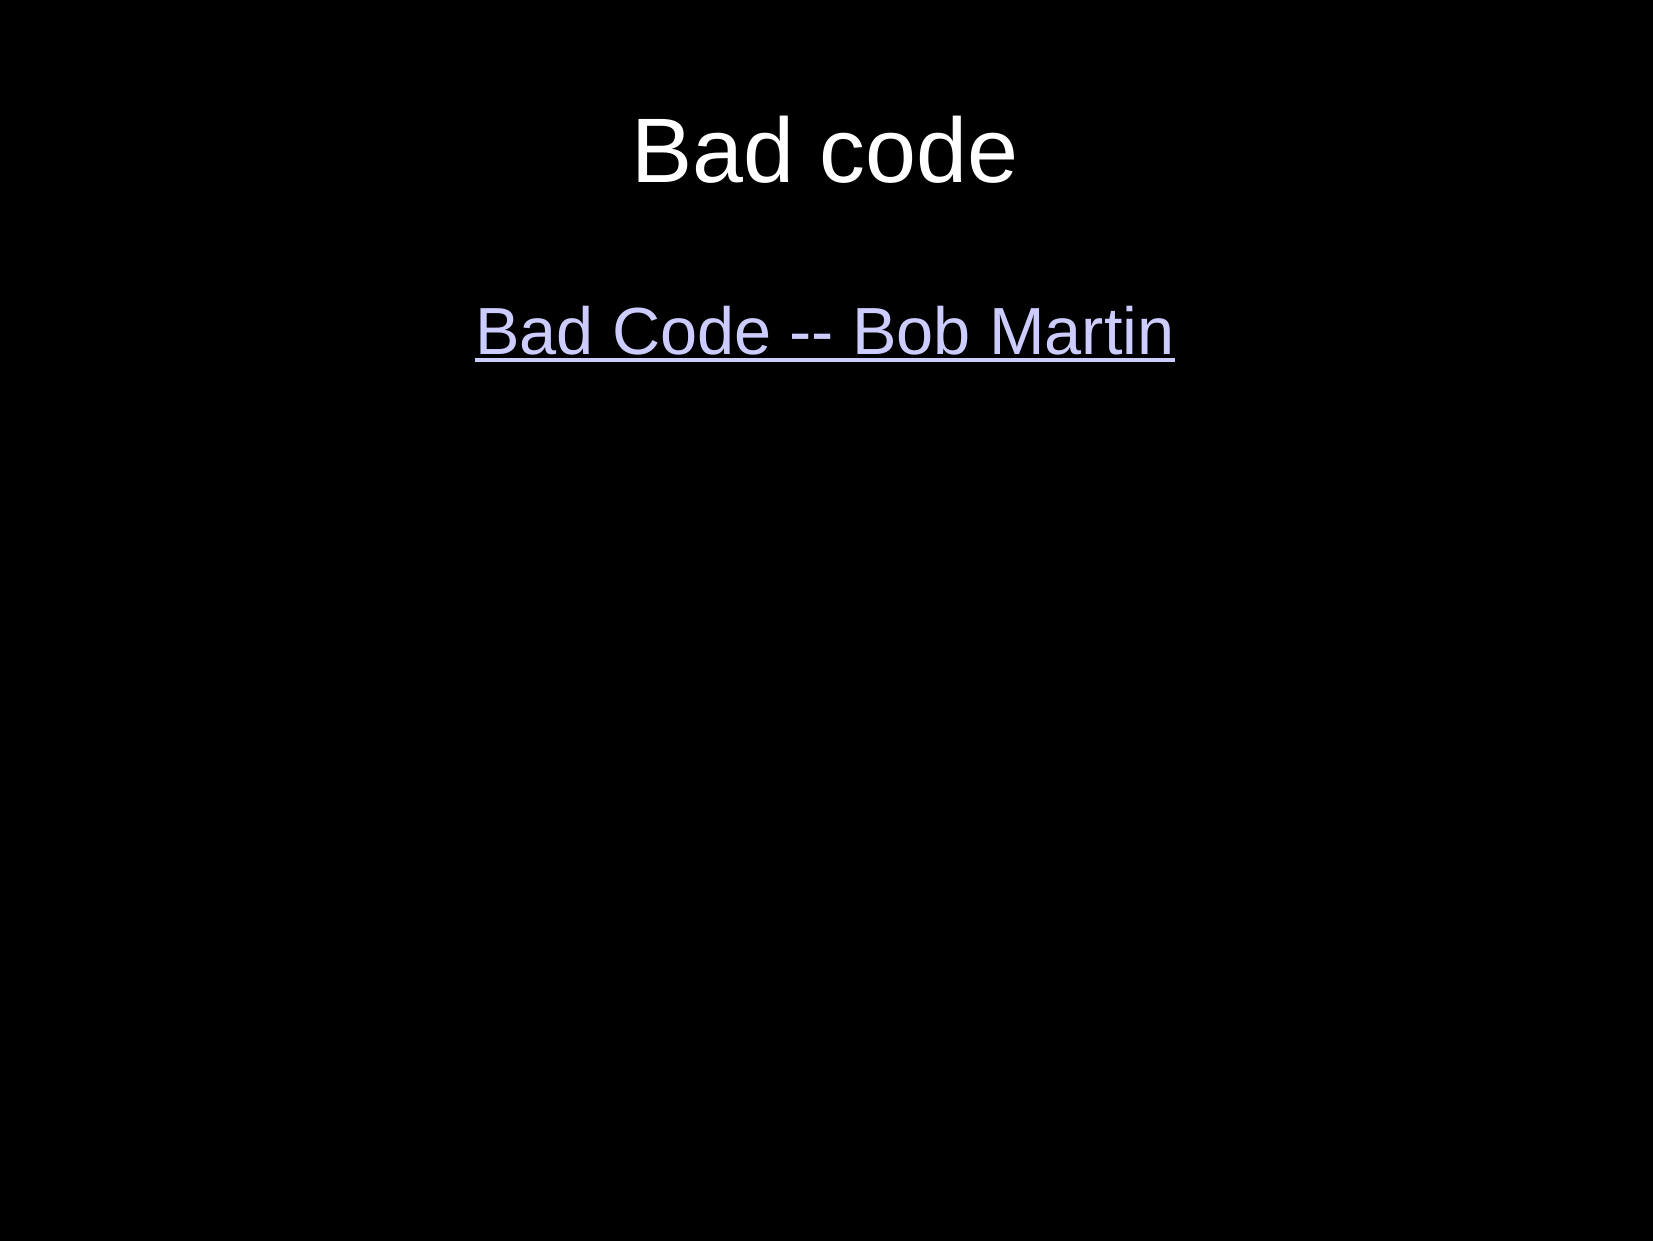

# Bad code
Bad Code -- Bob Martin